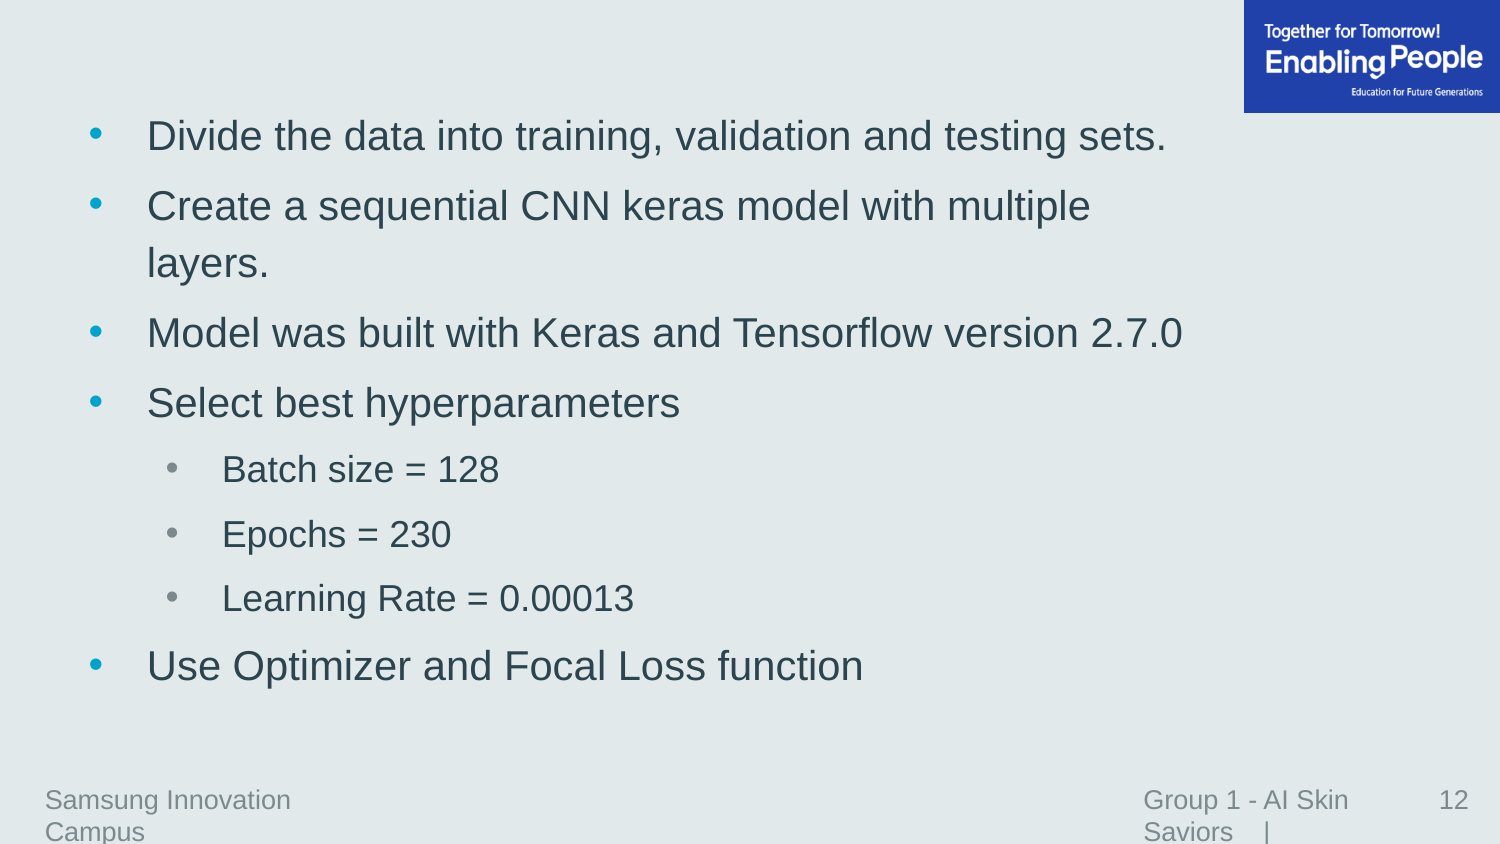

Divide the data into training, validation and testing sets.
Create a sequential CNN keras model with multiple layers.
Model was built with Keras and Tensorflow version 2.7.0
Select best hyperparameters
Batch size = 128
Epochs = 230
Learning Rate = 0.00013
Use Optimizer and Focal Loss function
12